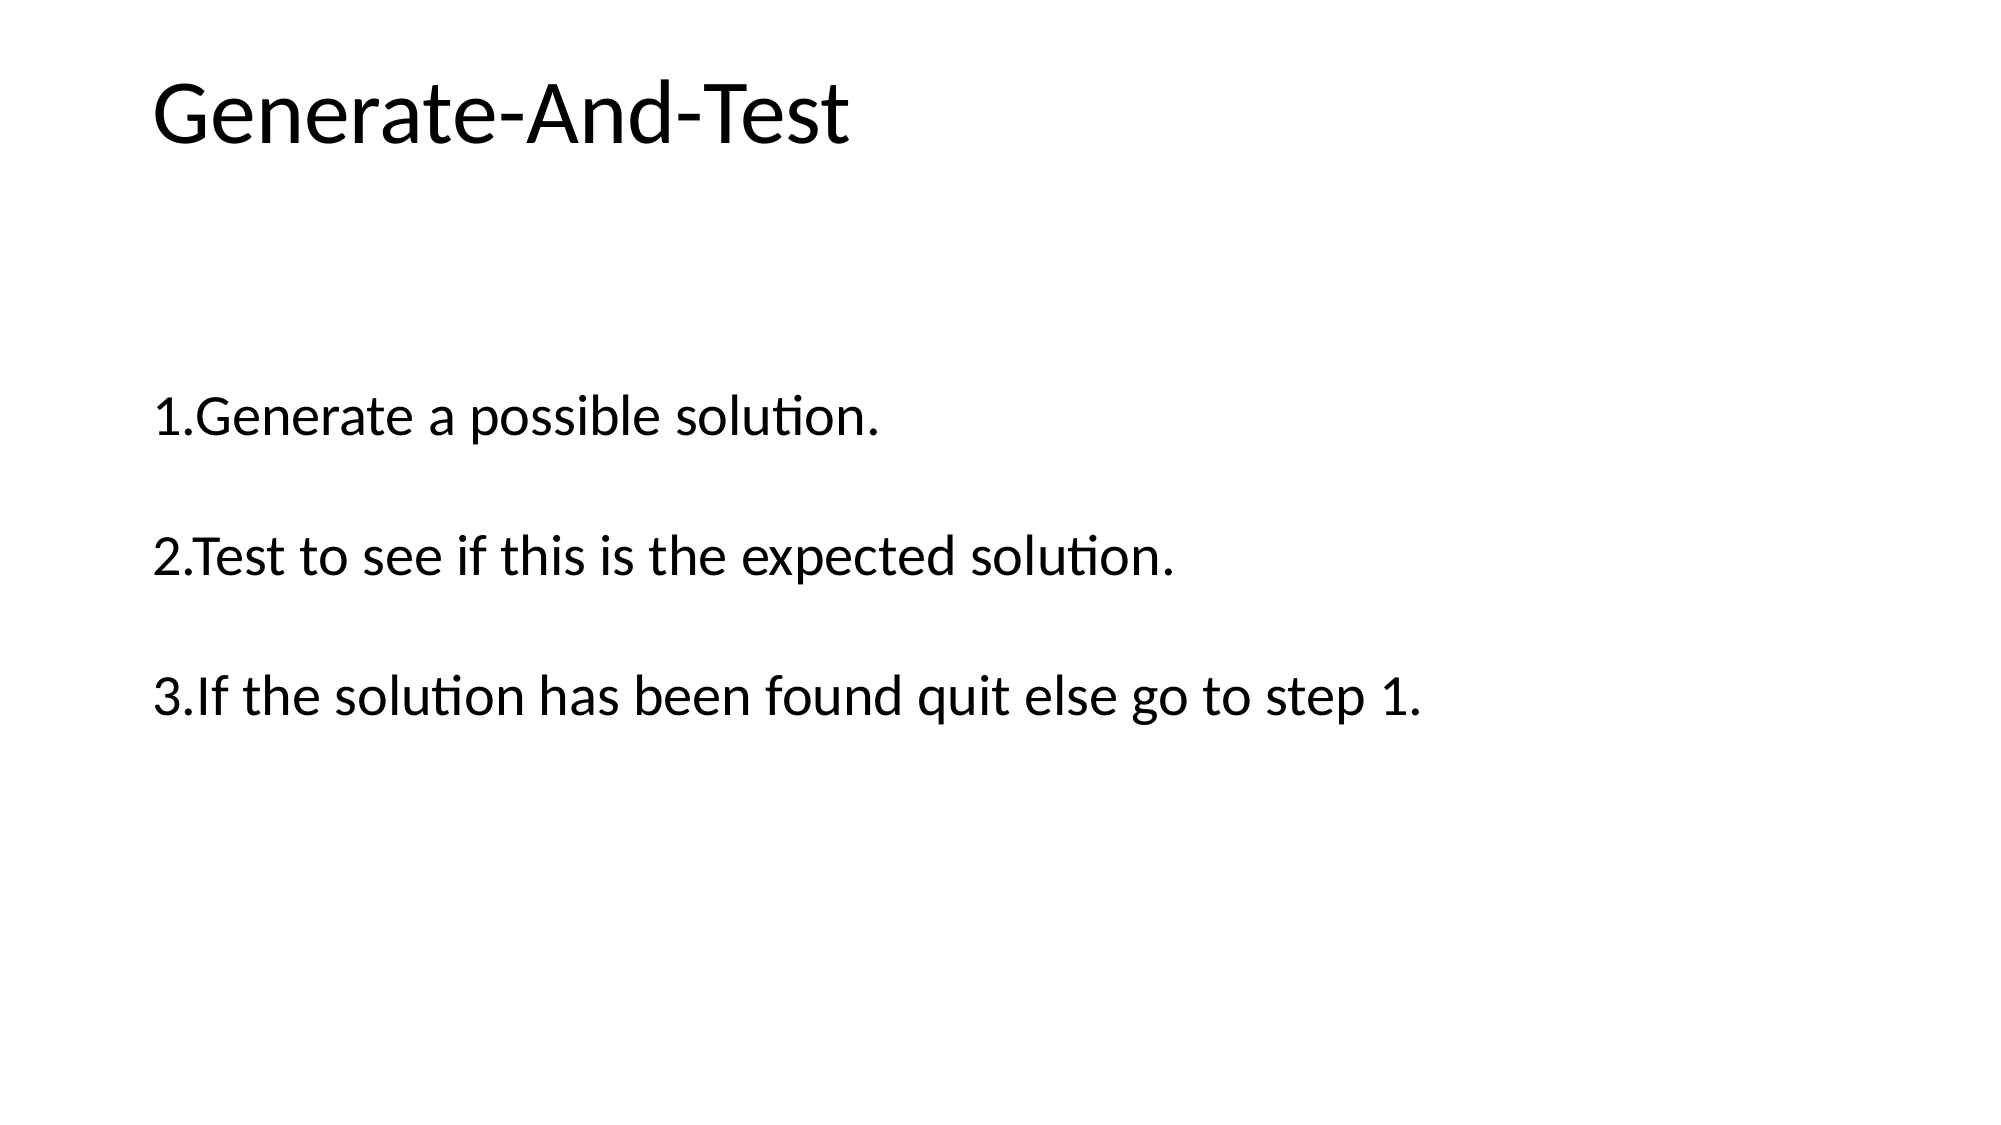

# Generate-And-Test
1.Generate a possible solution.
2.Test to see if this is the expected solution.
3.If the solution has been found quit else go to step 1.